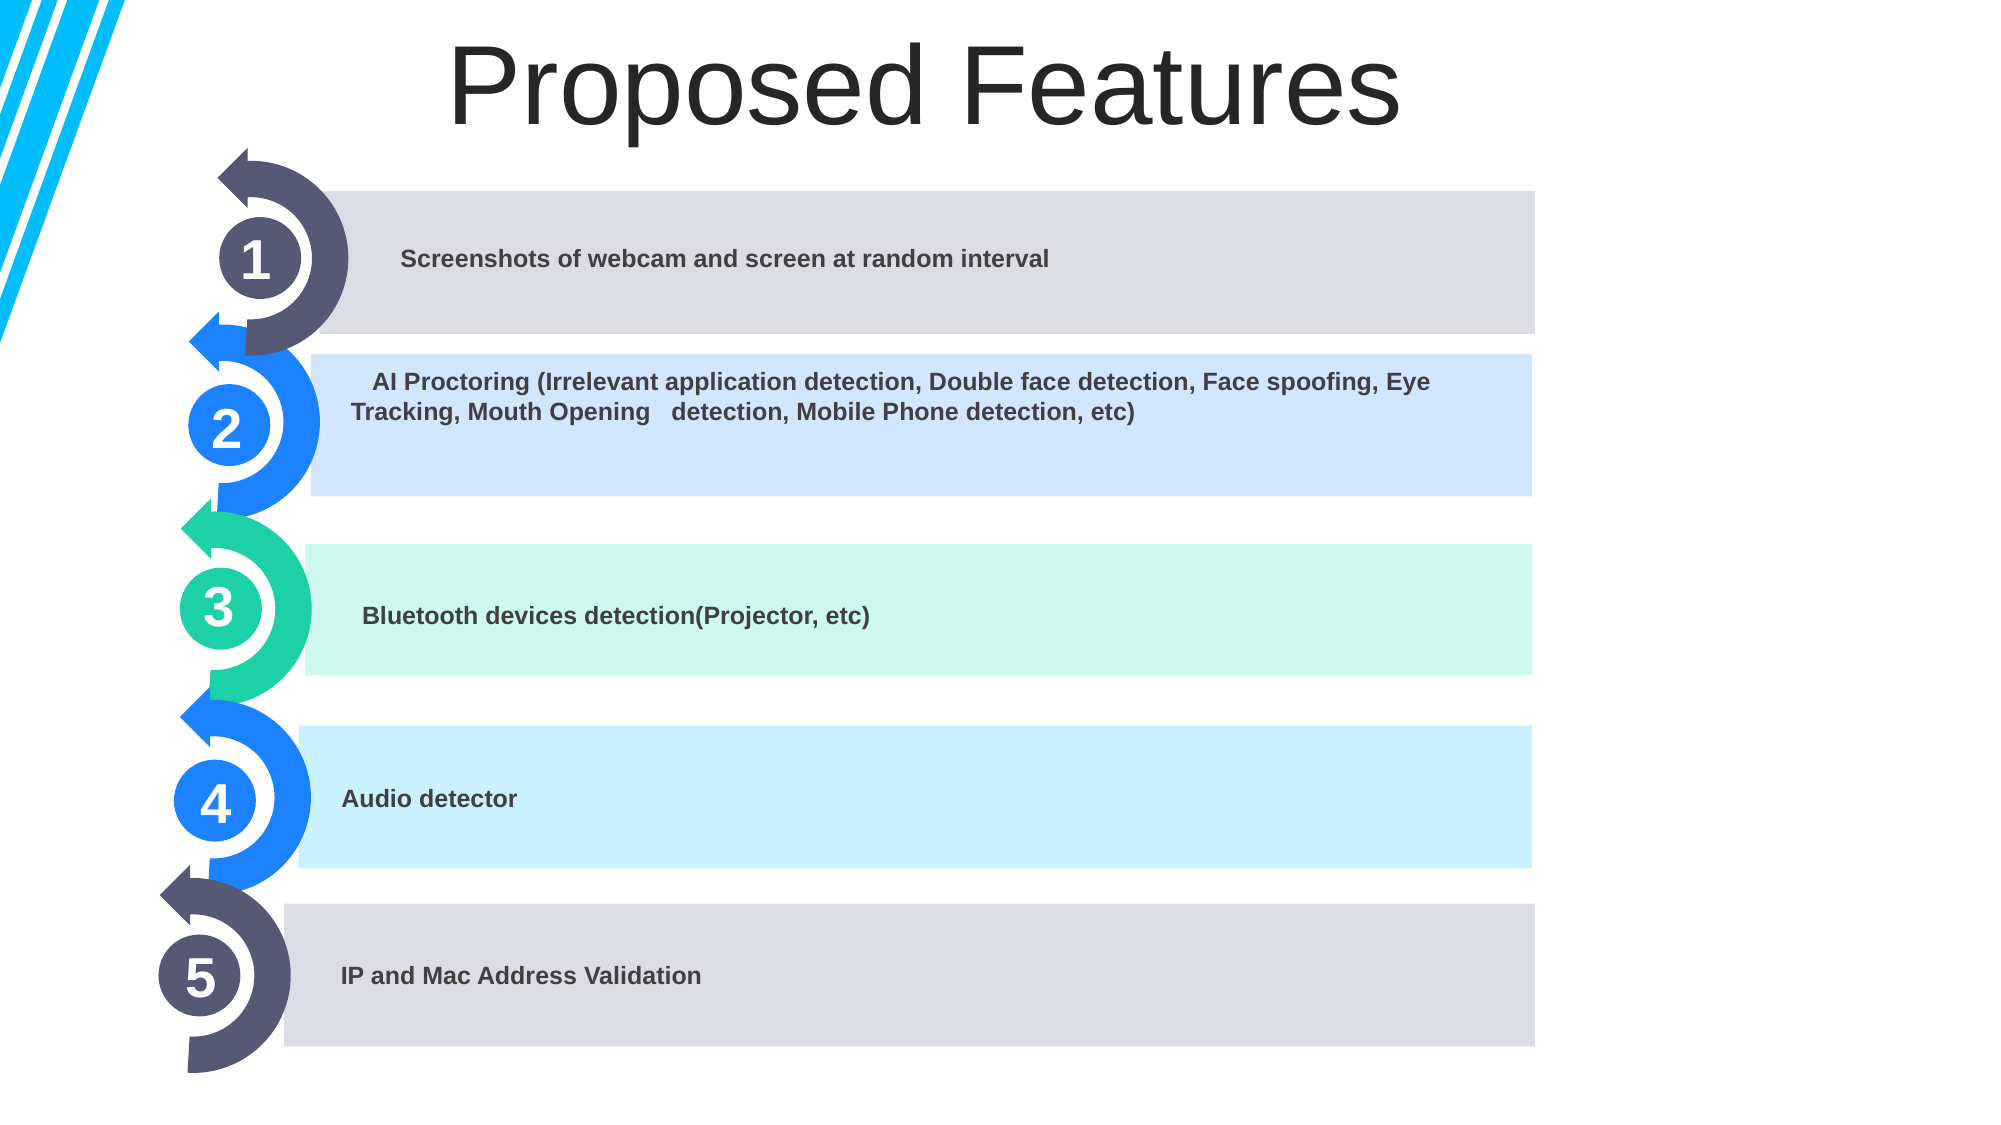

Proposed Features

1

Screenshots of webcam and screen at random interval

     AI Proctoring (Irrelevant application detection, Double face detection, Face spoofing, Eye          Tracking, Mouth Opening   detection, Mobile Phone detection, etc)

2

    Bluetooth devices detection(Projector, etc)
3

    Audio detector
4
4

      IP and Mac Address Validation
5